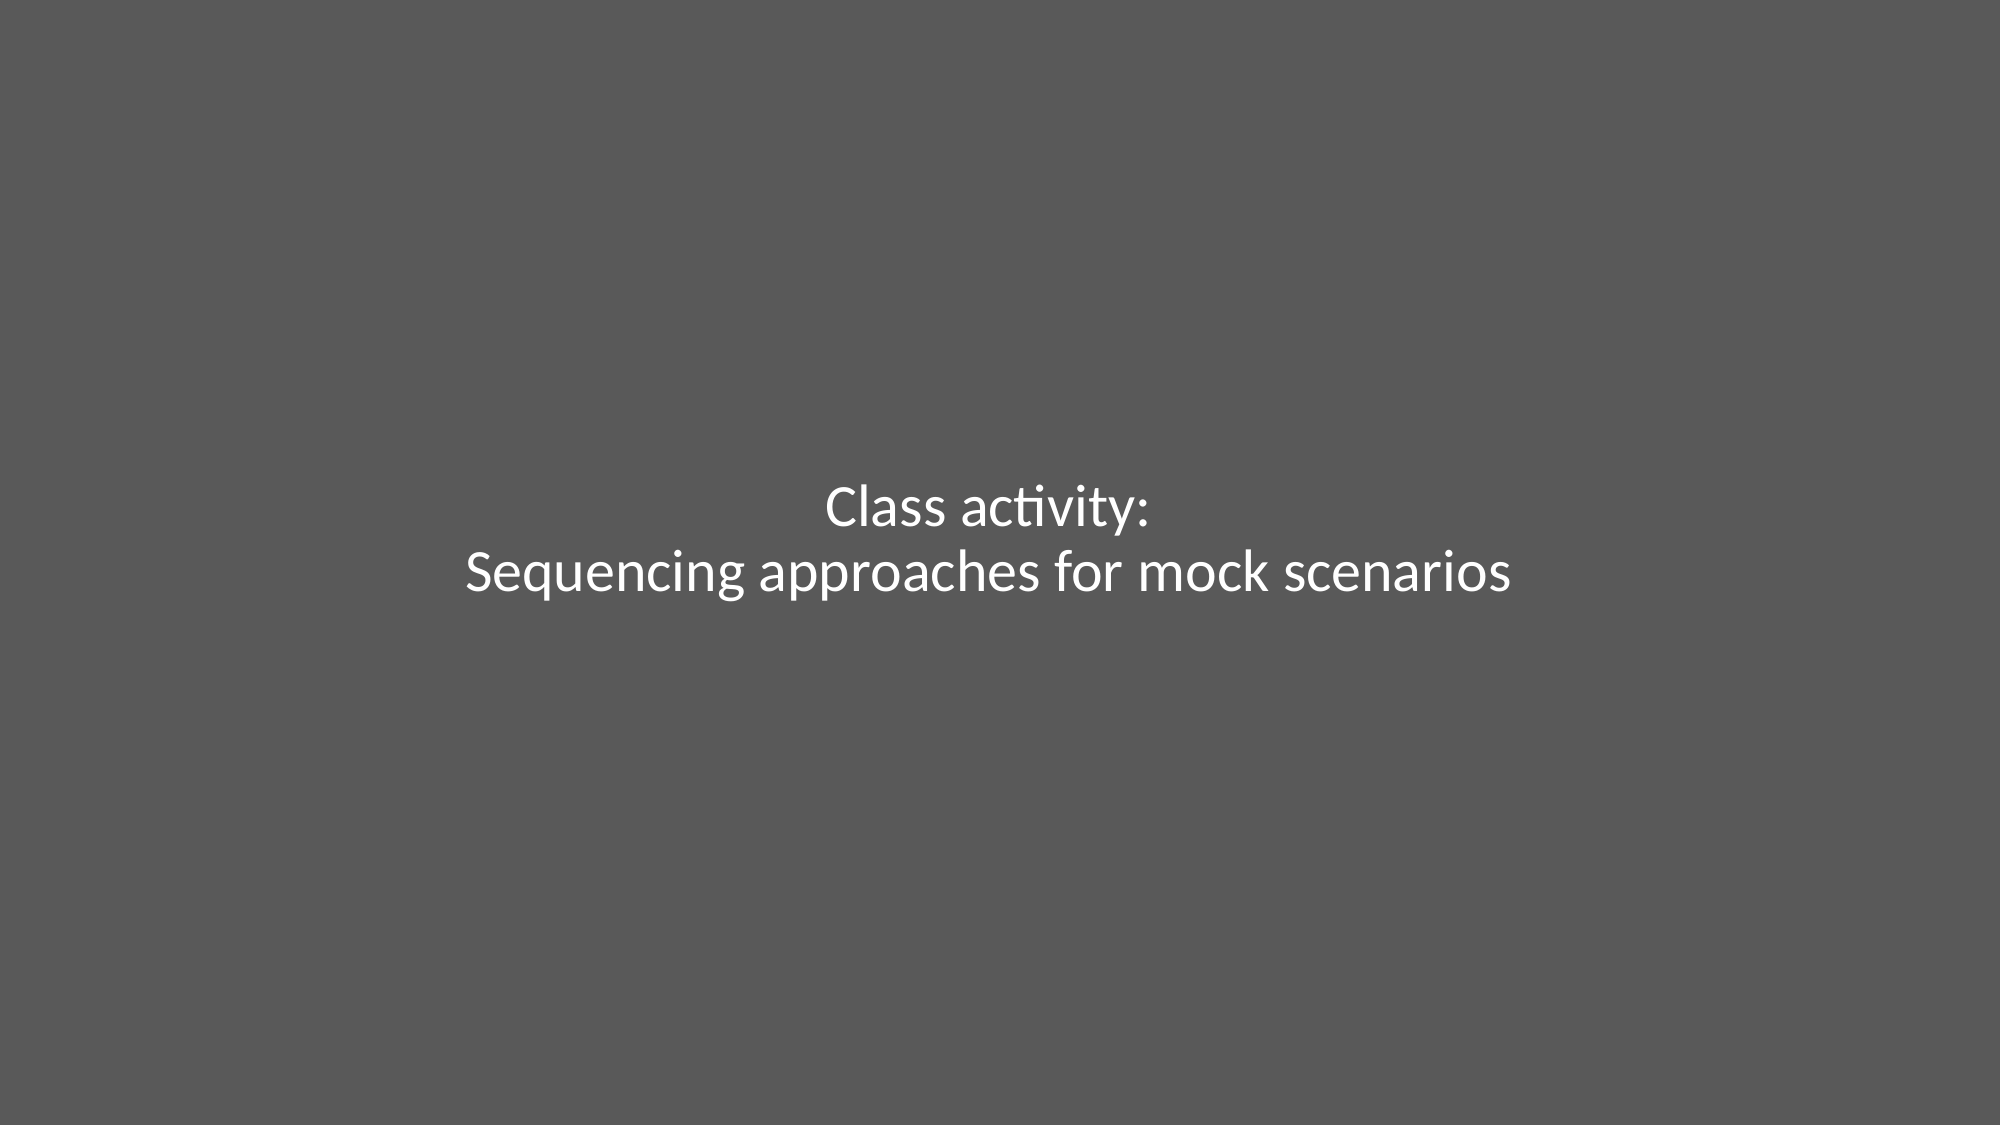

# Class activity: Sequencing approaches for mock scenarios